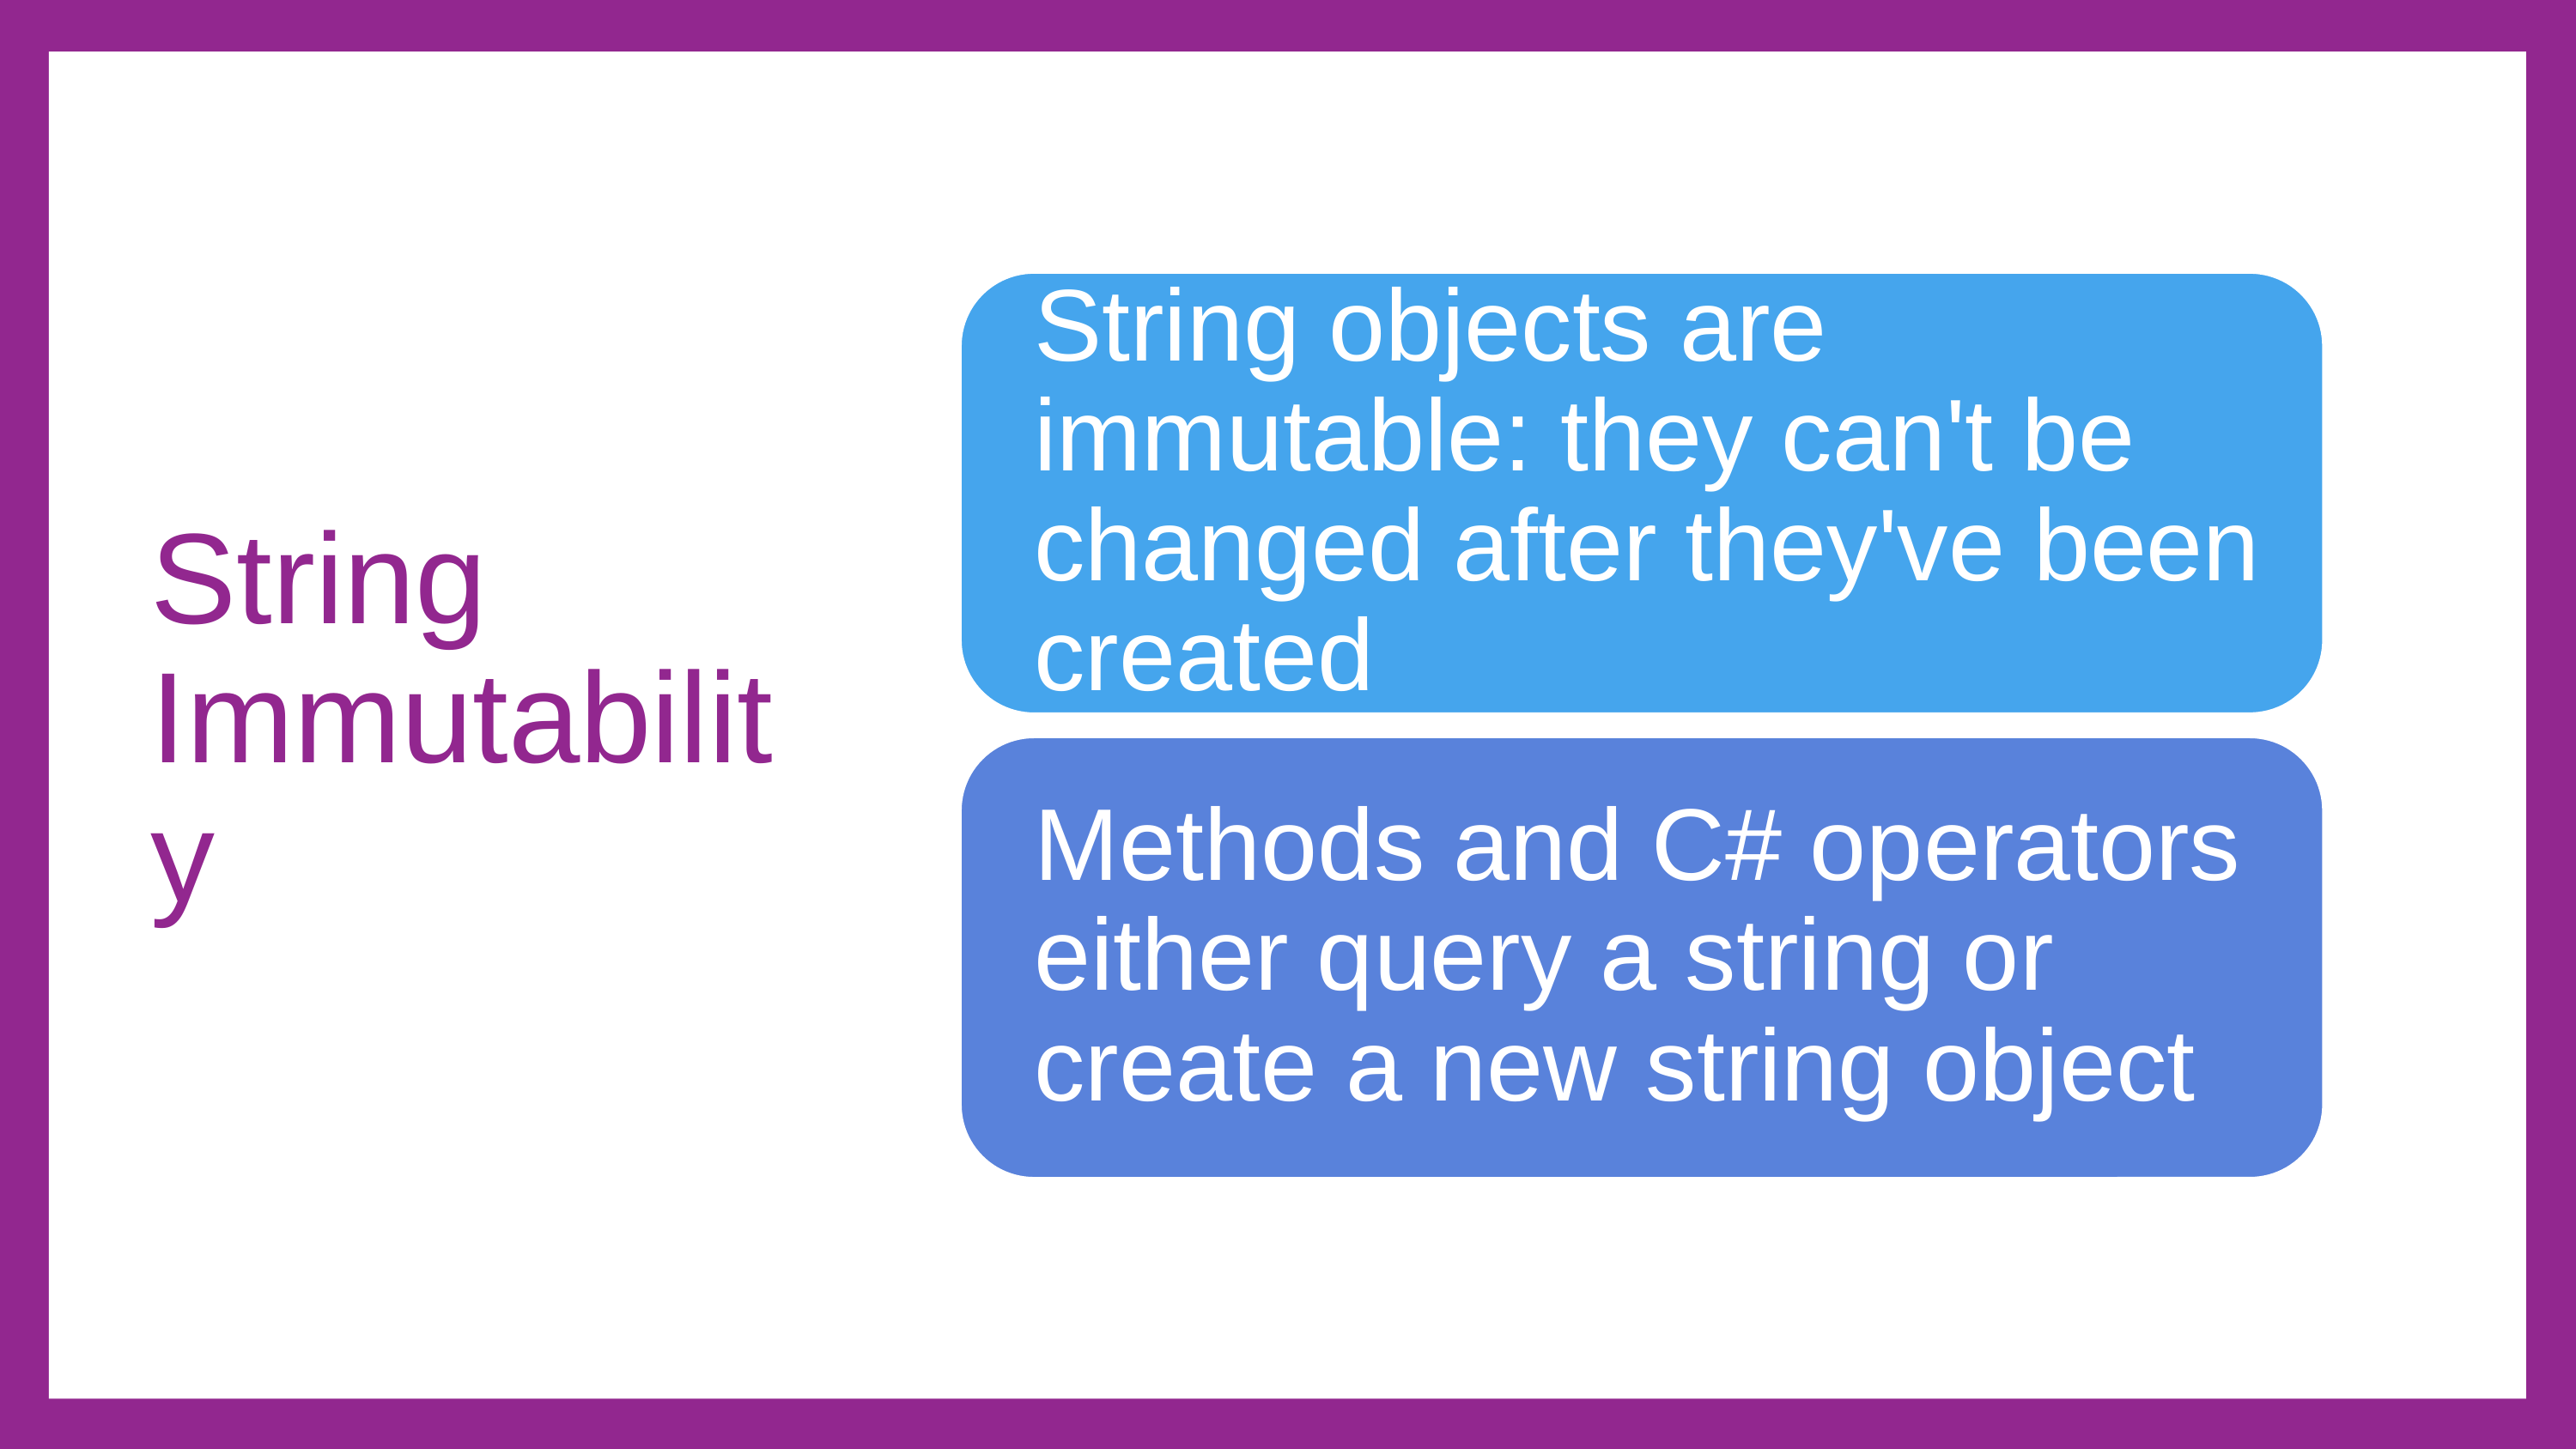

# String Immutability
String objects are immutable: they can't be changed after they've been created
Methods and C# operators either query a string or create a new string object